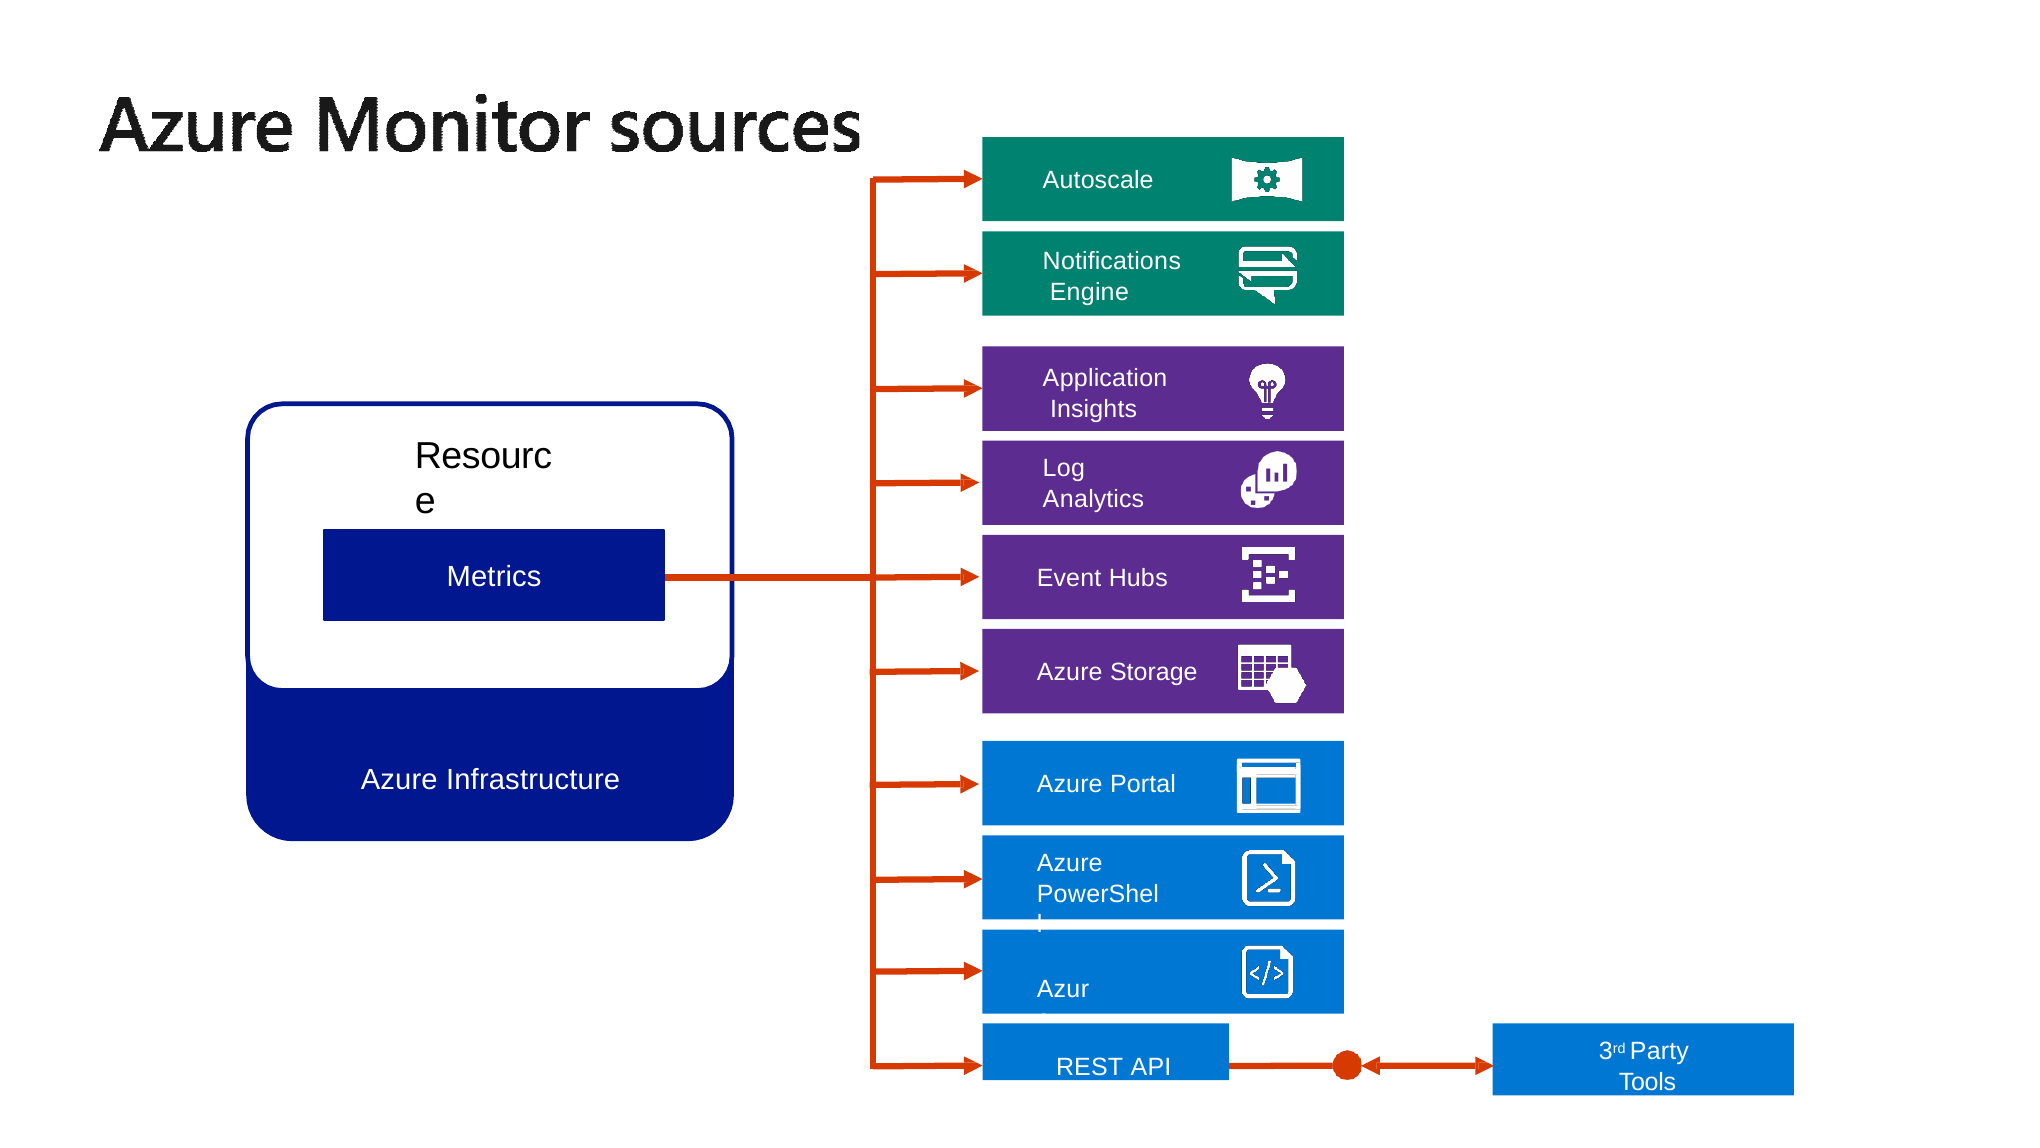

Autoscale

Notifications  Engine

Application  Insights

Resource

Log  Analytics

Metrics

Event Hubs

Azure Storage

Azure Infrastructure

Azure Portal

Azure  PowerShell

Azure  CLI

REST API
3rd Party  Tools